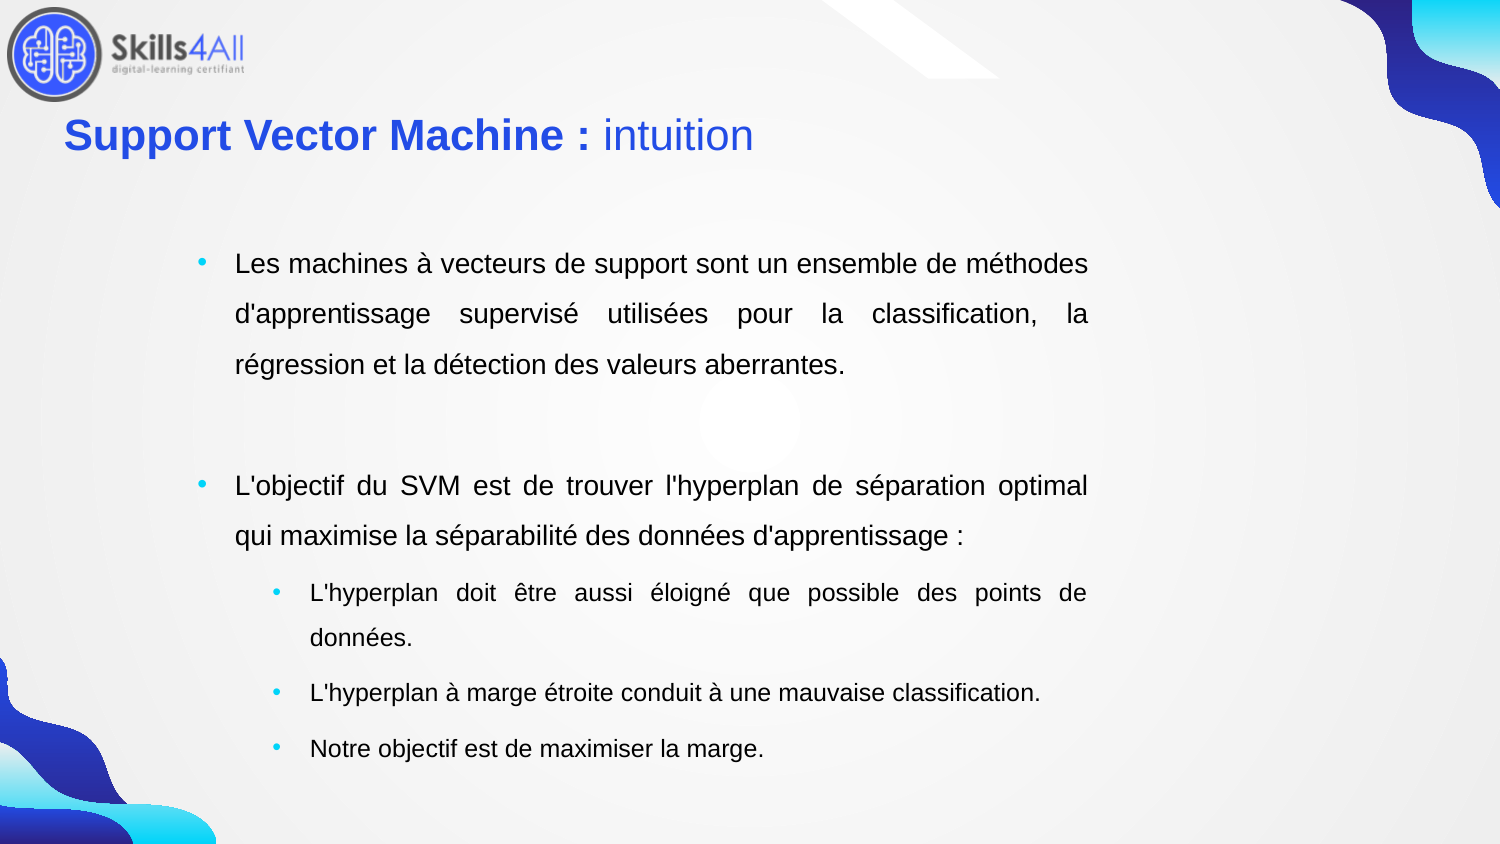

210
# Support Vector Machine : intuition
Les machines à vecteurs de support sont un ensemble de méthodes d'apprentissage supervisé utilisées pour la classification, la régression et la détection des valeurs aberrantes.

L'objectif du SVM est de trouver l'hyperplan de séparation optimal qui maximise la séparabilité des données d'apprentissage :
L'hyperplan doit être aussi éloigné que possible des points de données.
L'hyperplan à marge étroite conduit à une mauvaise classification.
Notre objectif est de maximiser la marge.